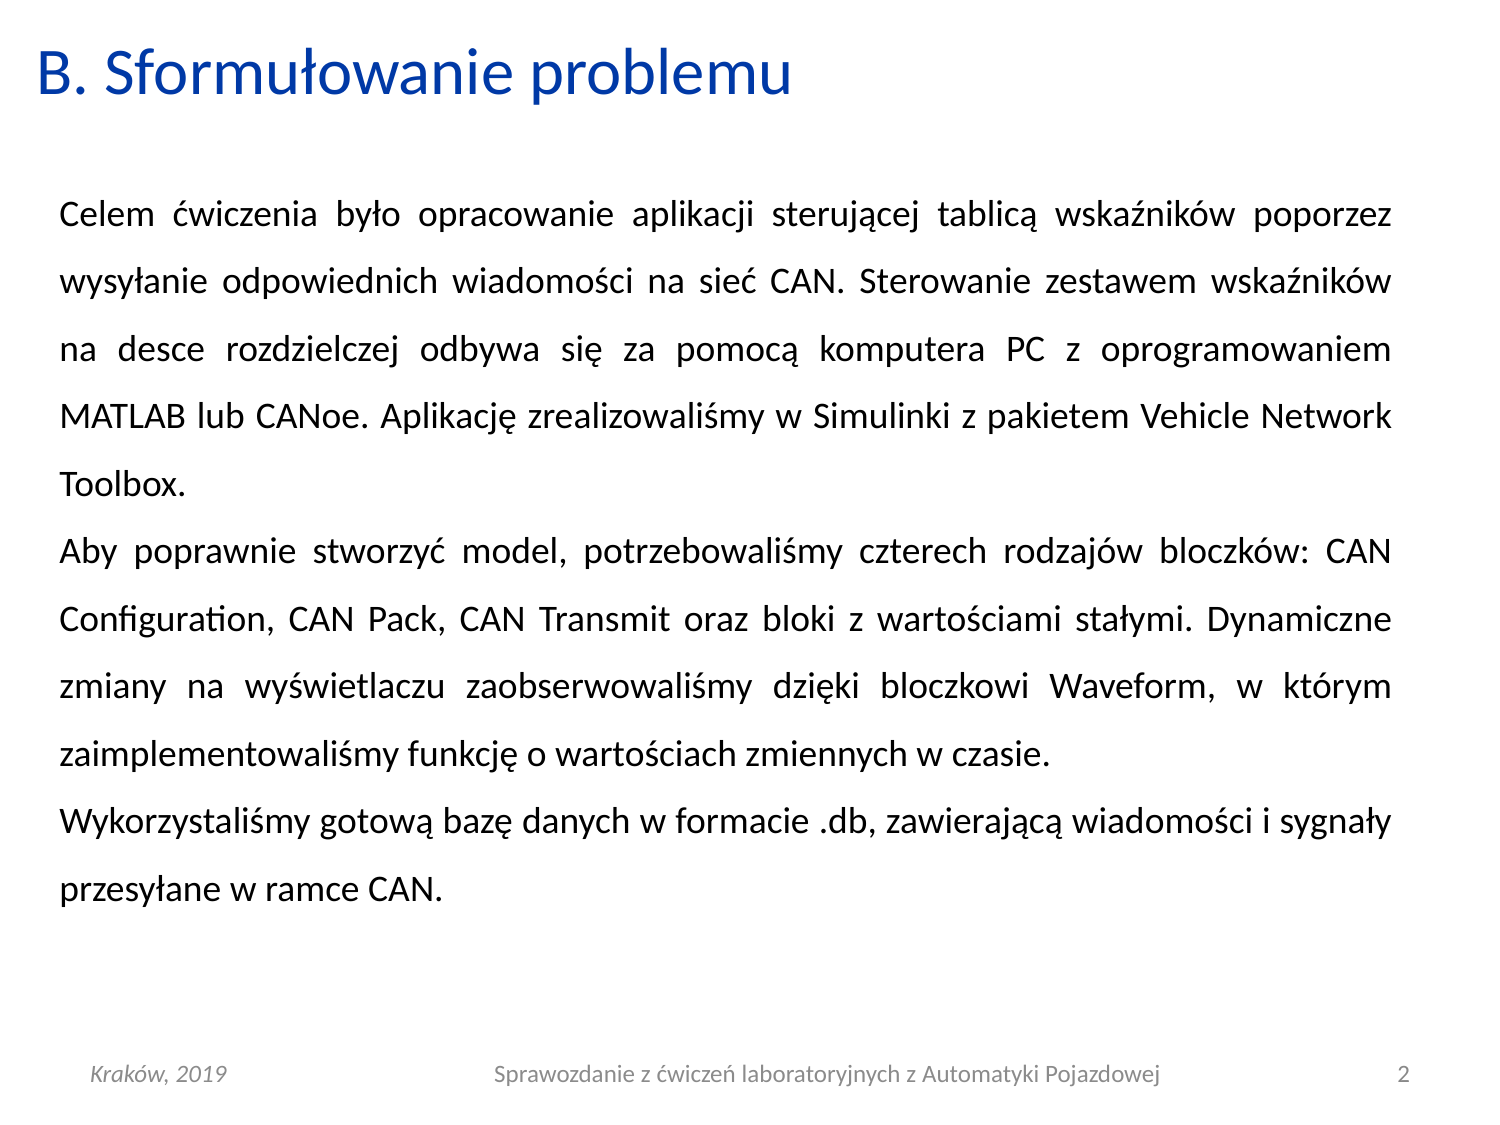

# B. Sformułowanie problemu
Celem ćwiczenia było opracowanie aplikacji sterującej tablicą wskaźników poporzez wysyłanie odpowiednich wiadomości na sieć CAN. Sterowanie zestawem wskaźników na desce rozdzielczej odbywa się za pomocą komputera PC z oprogramowaniem MATLAB lub CANoe. Aplikację zrealizowaliśmy w Simulinki z pakietem Vehicle Network Toolbox.
Aby poprawnie stworzyć model, potrzebowaliśmy czterech rodzajów bloczków: CAN Configuration, CAN Pack, CAN Transmit oraz bloki z wartościami stałymi. Dynamiczne zmiany na wyświetlaczu zaobserwowaliśmy dzięki bloczkowi Waveform, w którym zaimplementowaliśmy funkcję o wartościach zmiennych w czasie.
Wykorzystaliśmy gotową bazę danych w formacie .db, zawierającą wiadomości i sygnały przesyłane w ramce CAN.

Kraków, 2019
Sprawozdanie z ćwiczeń laboratoryjnych z Automatyki Pojazdowej
2